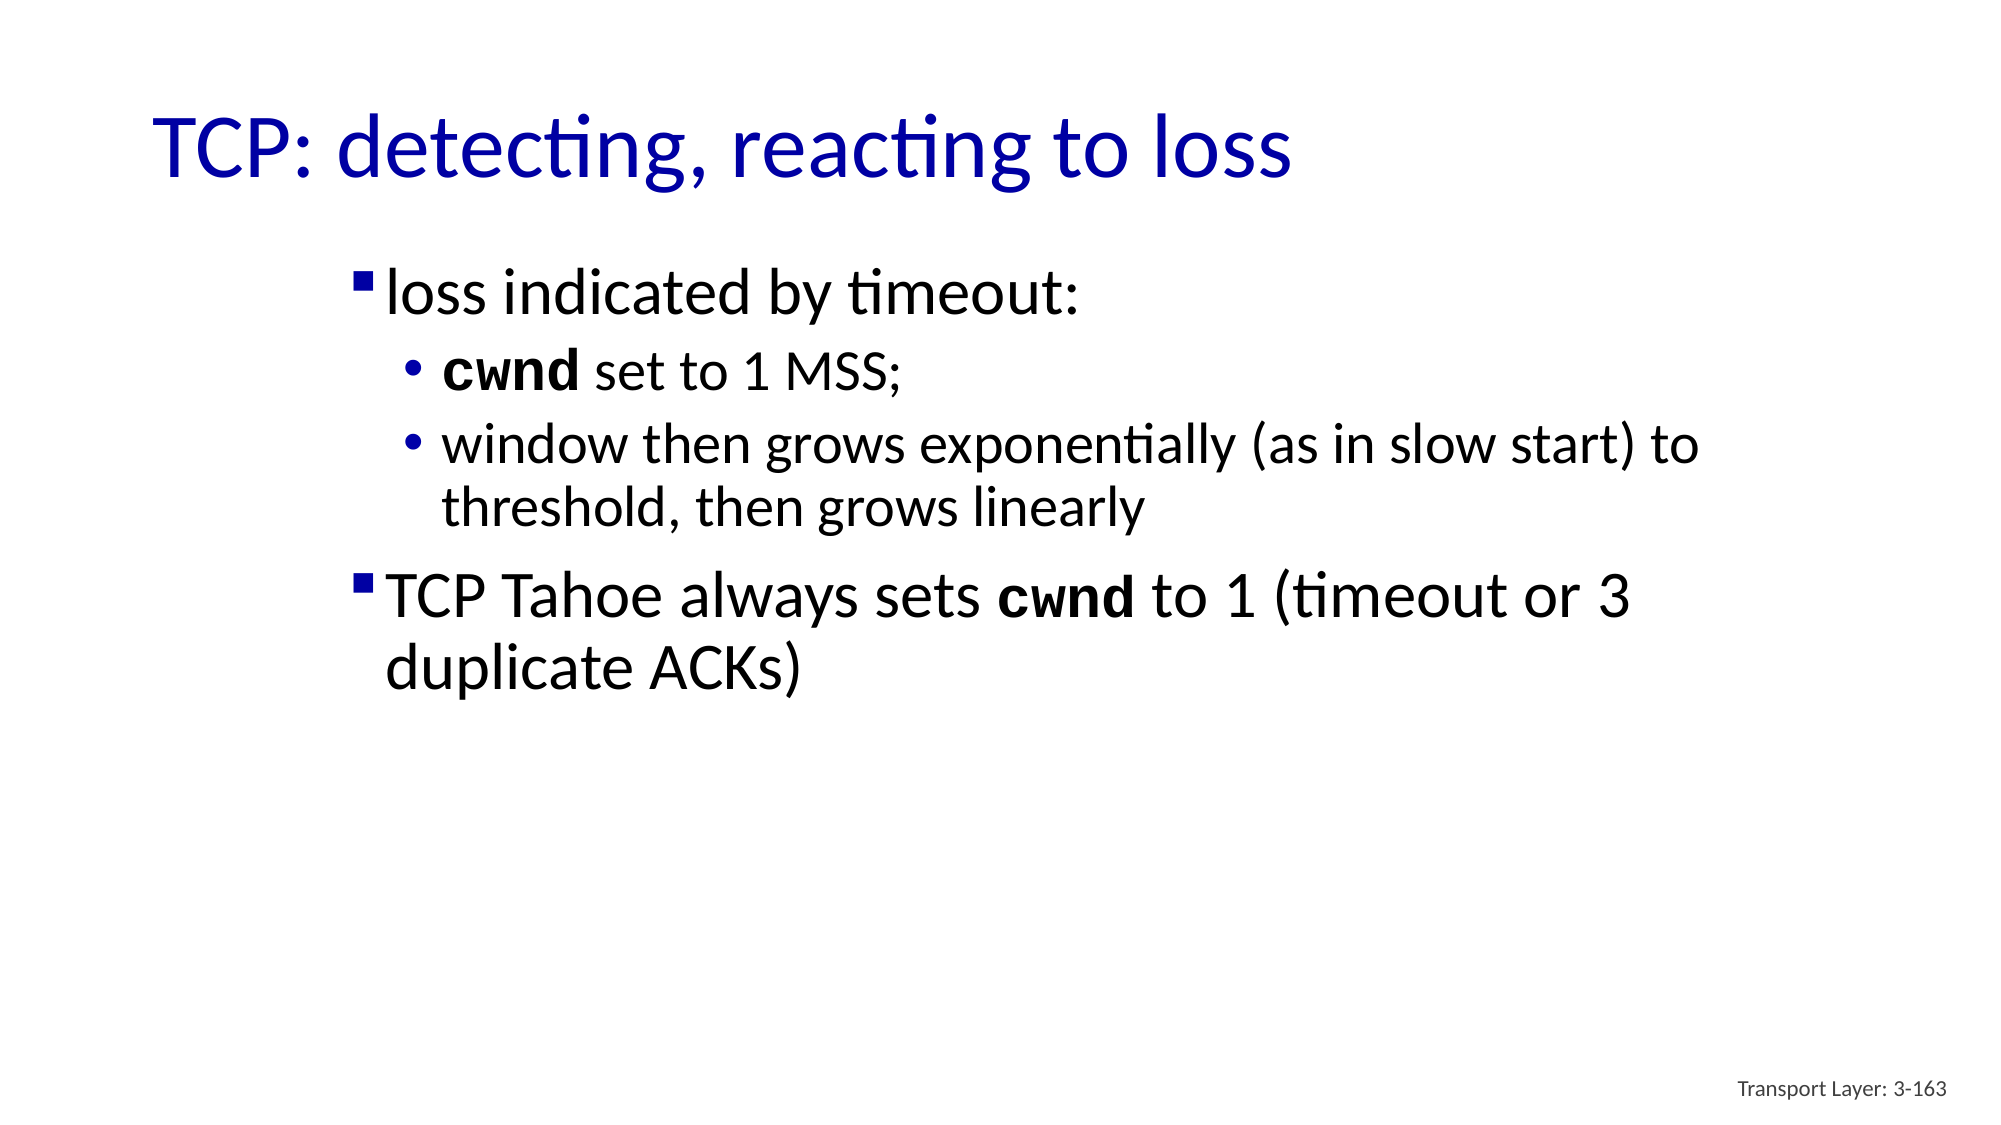

# TCP: detecting, reacting to loss
loss indicated by timeout:
cwnd set to 1 MSS;
window then grows exponentially (as in slow start) to threshold, then grows linearly
TCP Tahoe always sets cwnd to 1 (timeout or 3 duplicate ACKs)

Transport Layer: 3-163